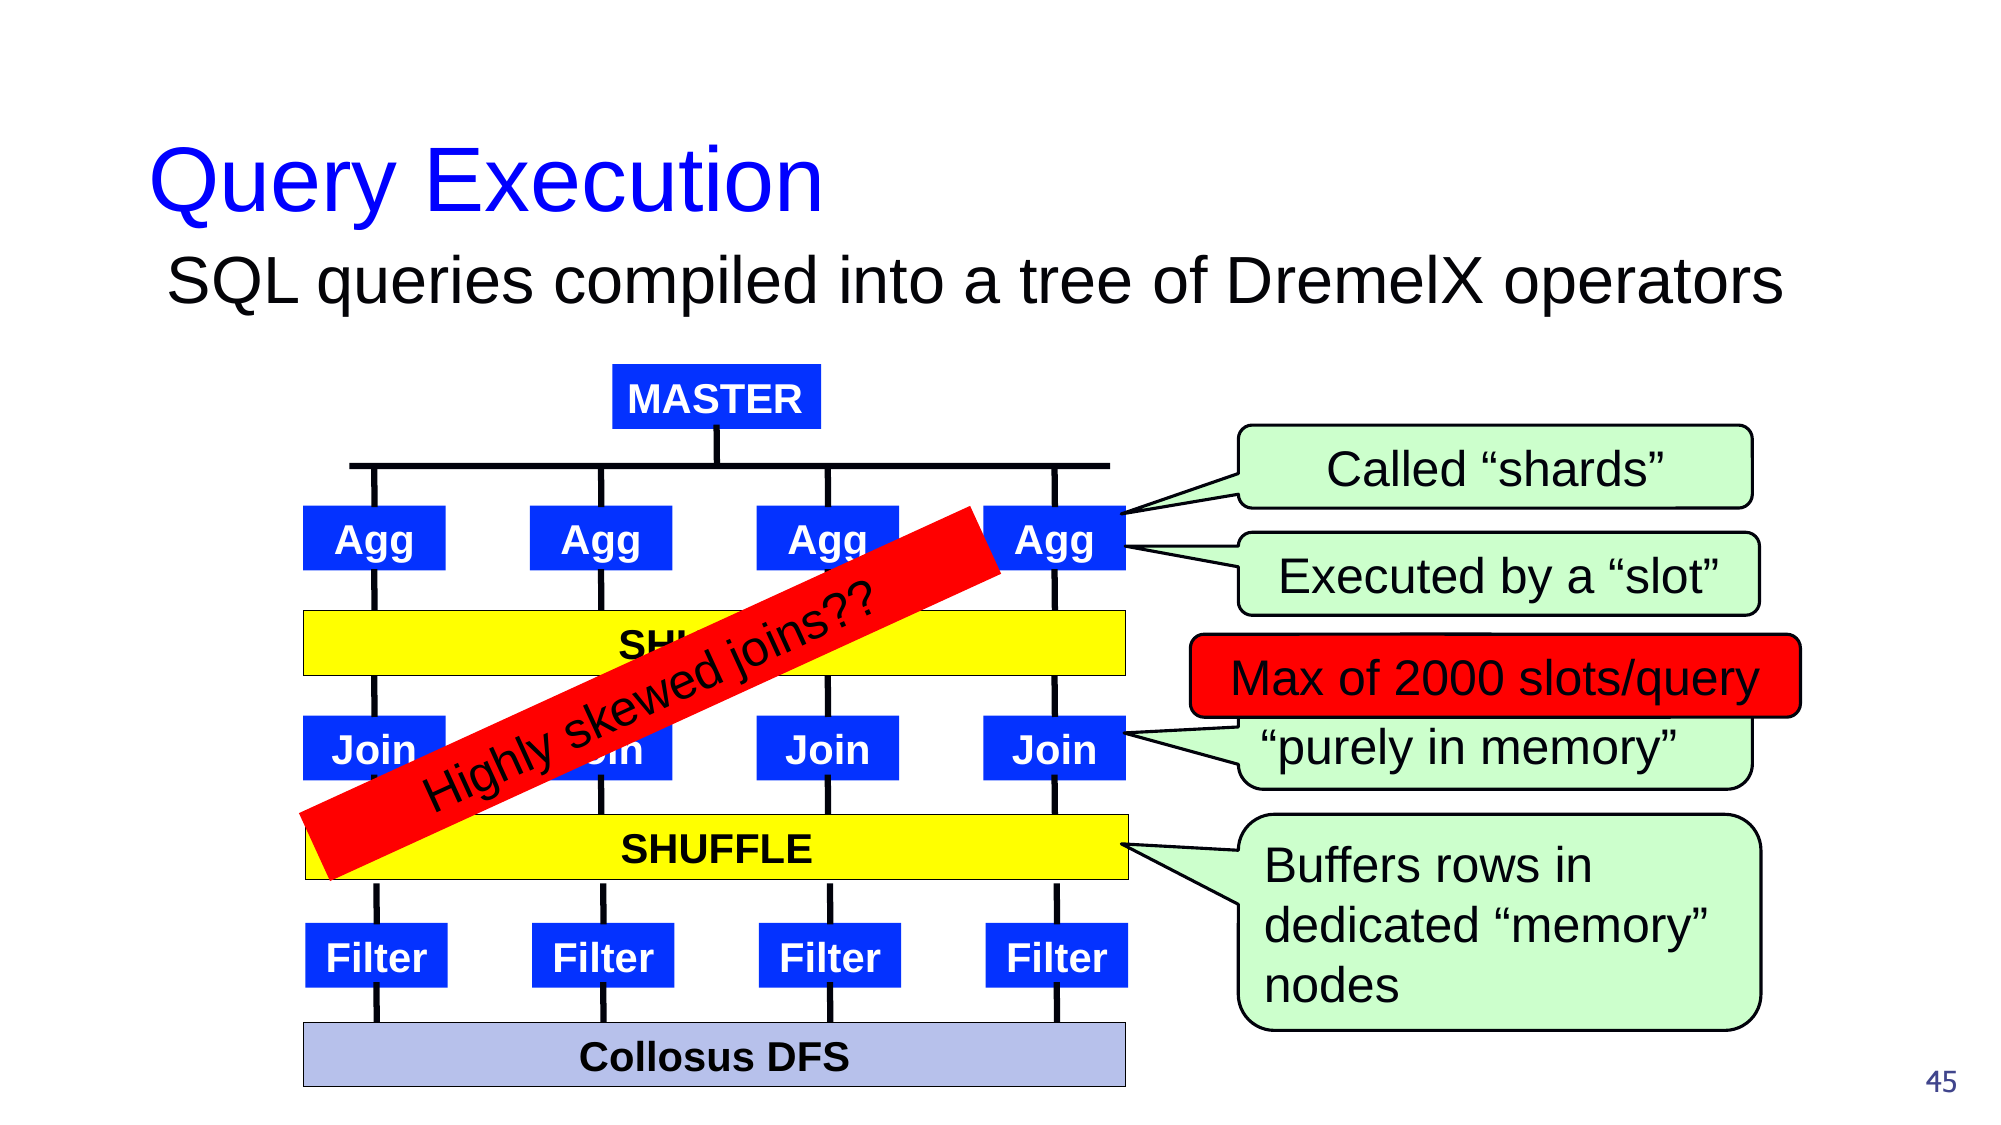

# Query Execution
SQL queries compiled into a tree of DremelX operators

MASTER
Agg
Agg
Agg
Agg
SHUFFLE
Join
Join
Join
Join
SHUFFLE
Filter
Filter
Filter
Filter
Collosus DFS
Called “shards”
Executed by a “slot”
Max of 2000 slots/query
All operators are “purely in memory”
Highly skewed joins??
Buffers rows in dedicated “memory” nodes
45